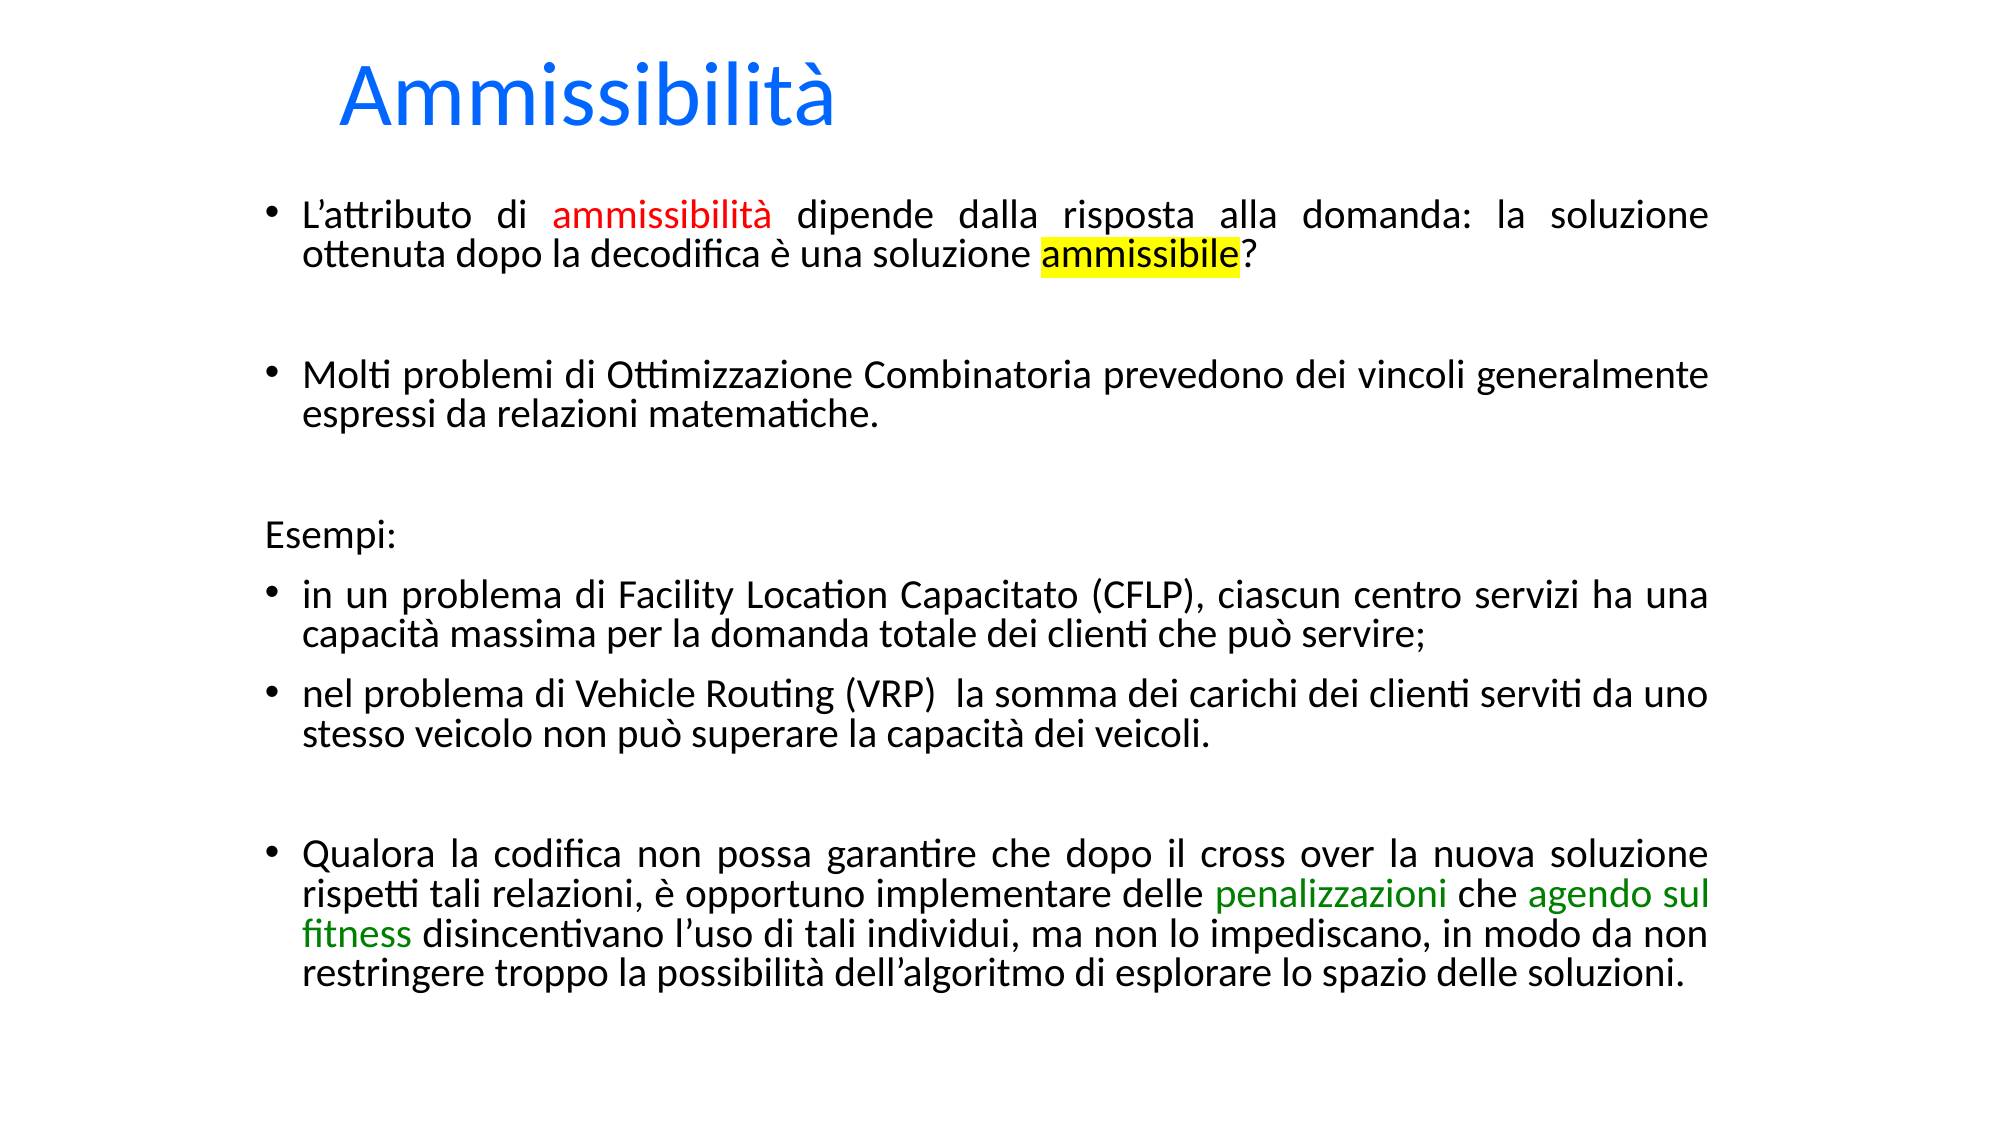

# Ammissibilità
L’attributo di ammissibilità dipende dalla risposta alla domanda: la soluzione ottenuta dopo la decodifica è una soluzione ammissibile?

Molti problemi di Ottimizzazione Combinatoria prevedono dei vincoli generalmente espressi da relazioni matematiche.

Esempi:
in un problema di Facility Location Capacitato (CFLP), ciascun centro servizi ha una capacità massima per la domanda totale dei clienti che può servire;
nel problema di Vehicle Routing (VRP)  la somma dei carichi dei clienti serviti da uno stesso veicolo non può superare la capacità dei veicoli.

Qualora la codifica non possa garantire che dopo il cross over la nuova soluzione rispetti tali relazioni, è opportuno implementare delle penalizzazioni che agendo sul fitness disincentivano l’uso di tali individui, ma non lo impediscano, in modo da non restringere troppo la possibilità dell’algoritmo di esplorare lo spazio delle soluzioni.